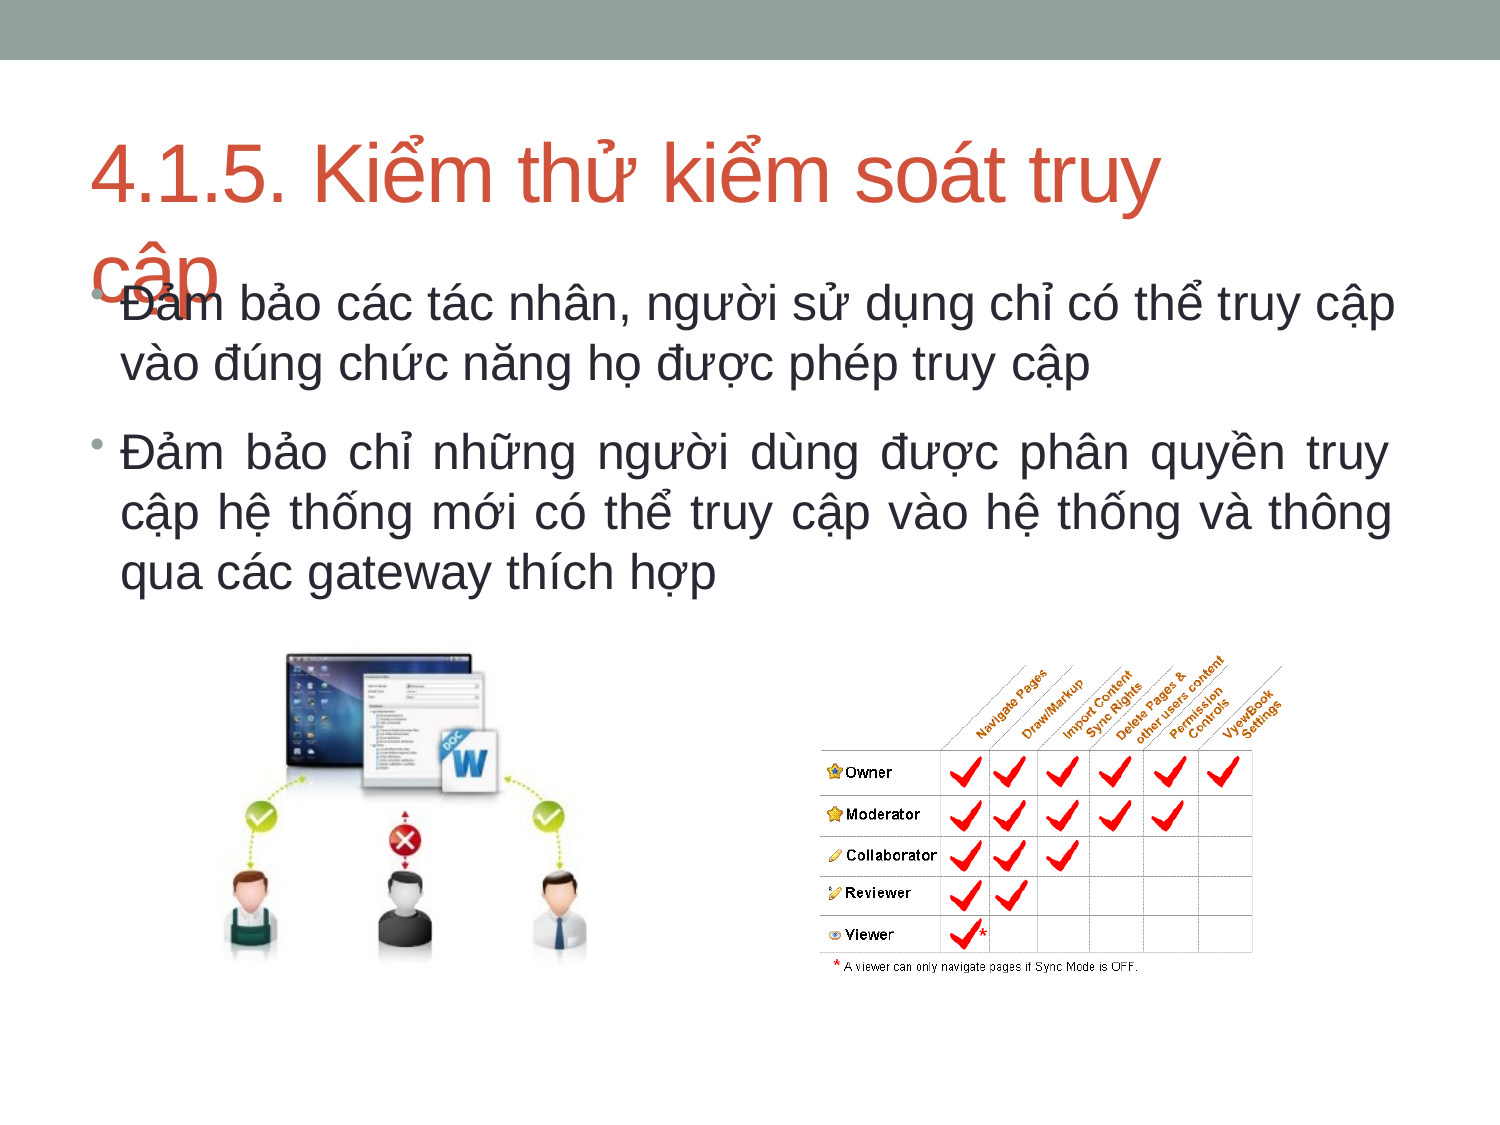

# 4.1.5. Kiểm thử kiểm soát truy cập
Đảm bảo các tác nhân, người sử dụng chỉ có thể truy cập  vào đúng chức năng họ được phép truy cập
Đảm bảo chỉ những người dùng được phân quyền truy  cập hệ thống mới có thể truy cập vào hệ thống và thông  qua các gateway thích hợp